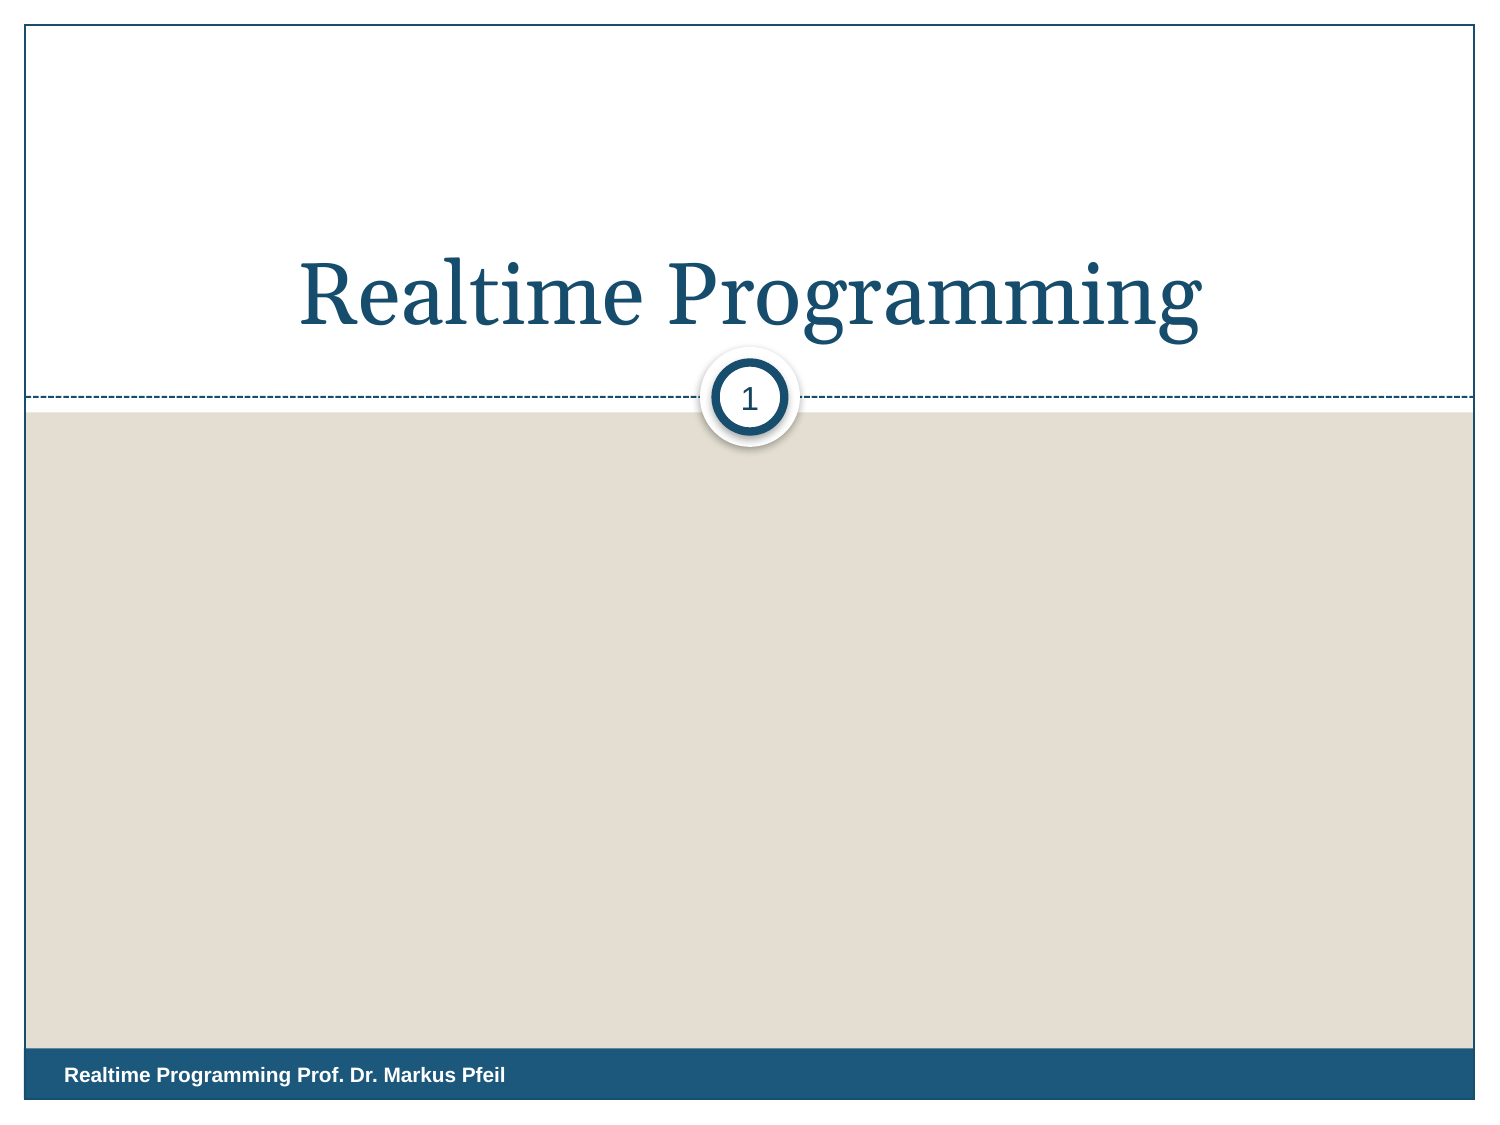

# Realtime Programming
1

Realtime Programming Prof. Dr. Markus Pfeil